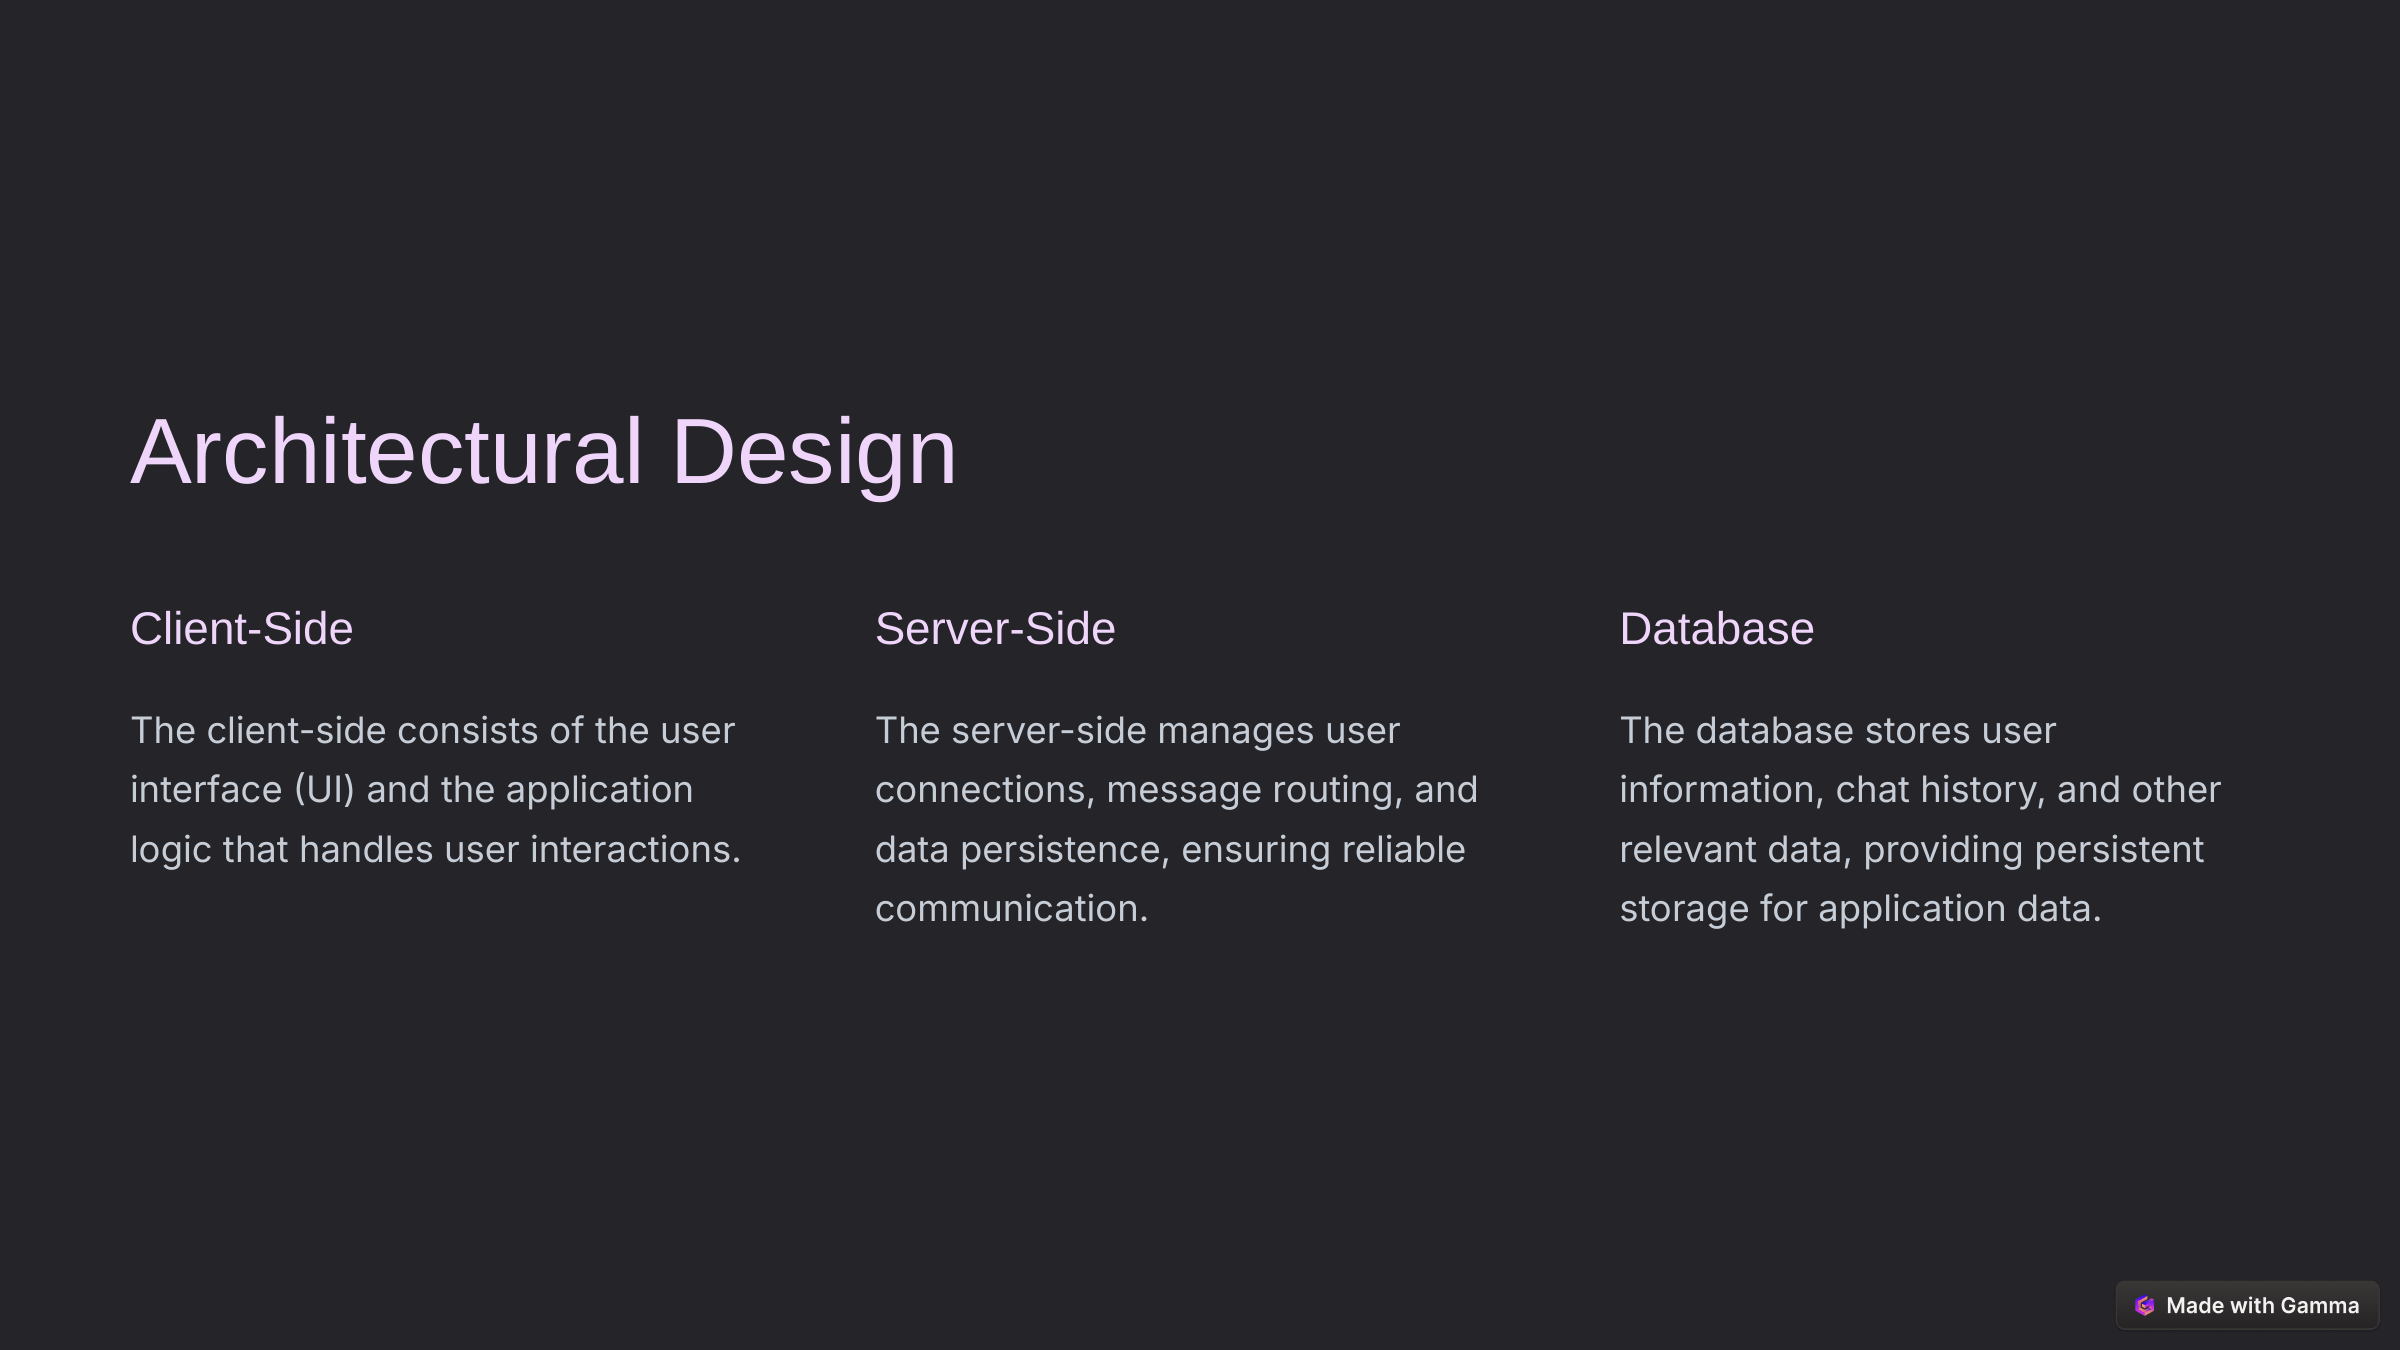

Architectural Design
Client-Side
Server-Side
Database
The client-side consists of the user interface (UI) and the application logic that handles user interactions.
The server-side manages user connections, message routing, and data persistence, ensuring reliable communication.
The database stores user information, chat history, and other relevant data, providing persistent storage for application data.